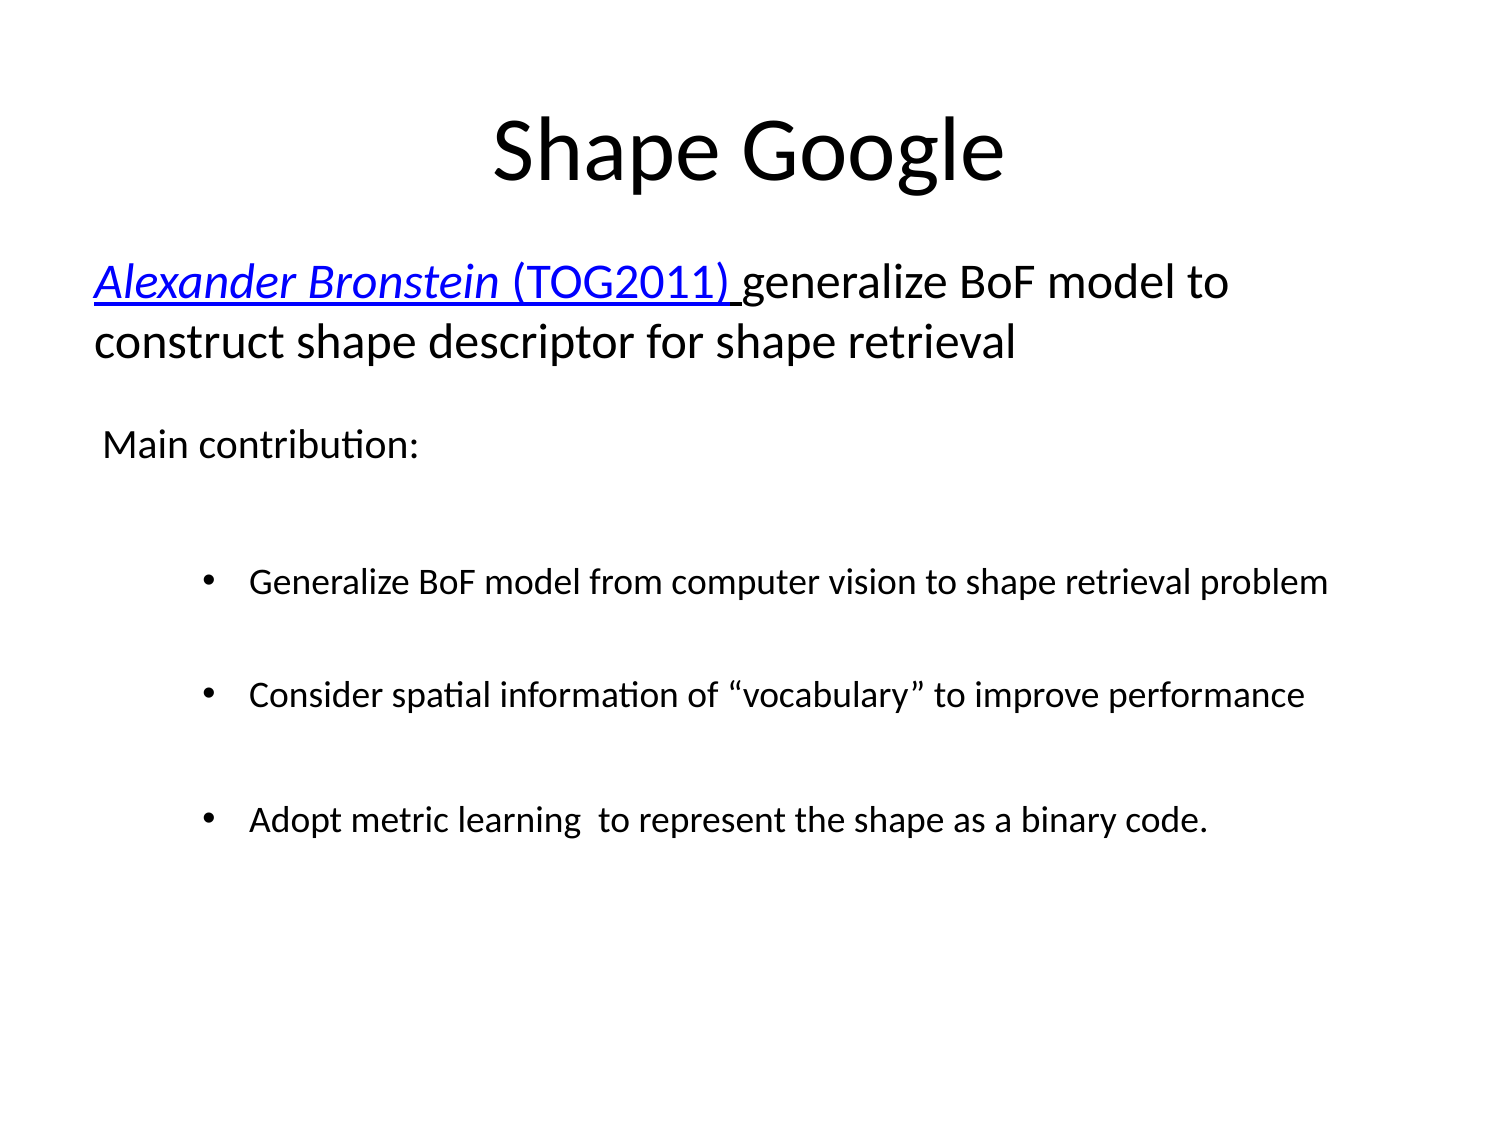

# Shape Google
Alexander Bronstein (TOG2011) generalize BoF model to construct shape descriptor for shape retrieval
Main contribution:
Generalize BoF model from computer vision to shape retrieval problem
Consider spatial information of “vocabulary” to improve performance
Adopt metric learning  to represent the shape as a binary code.